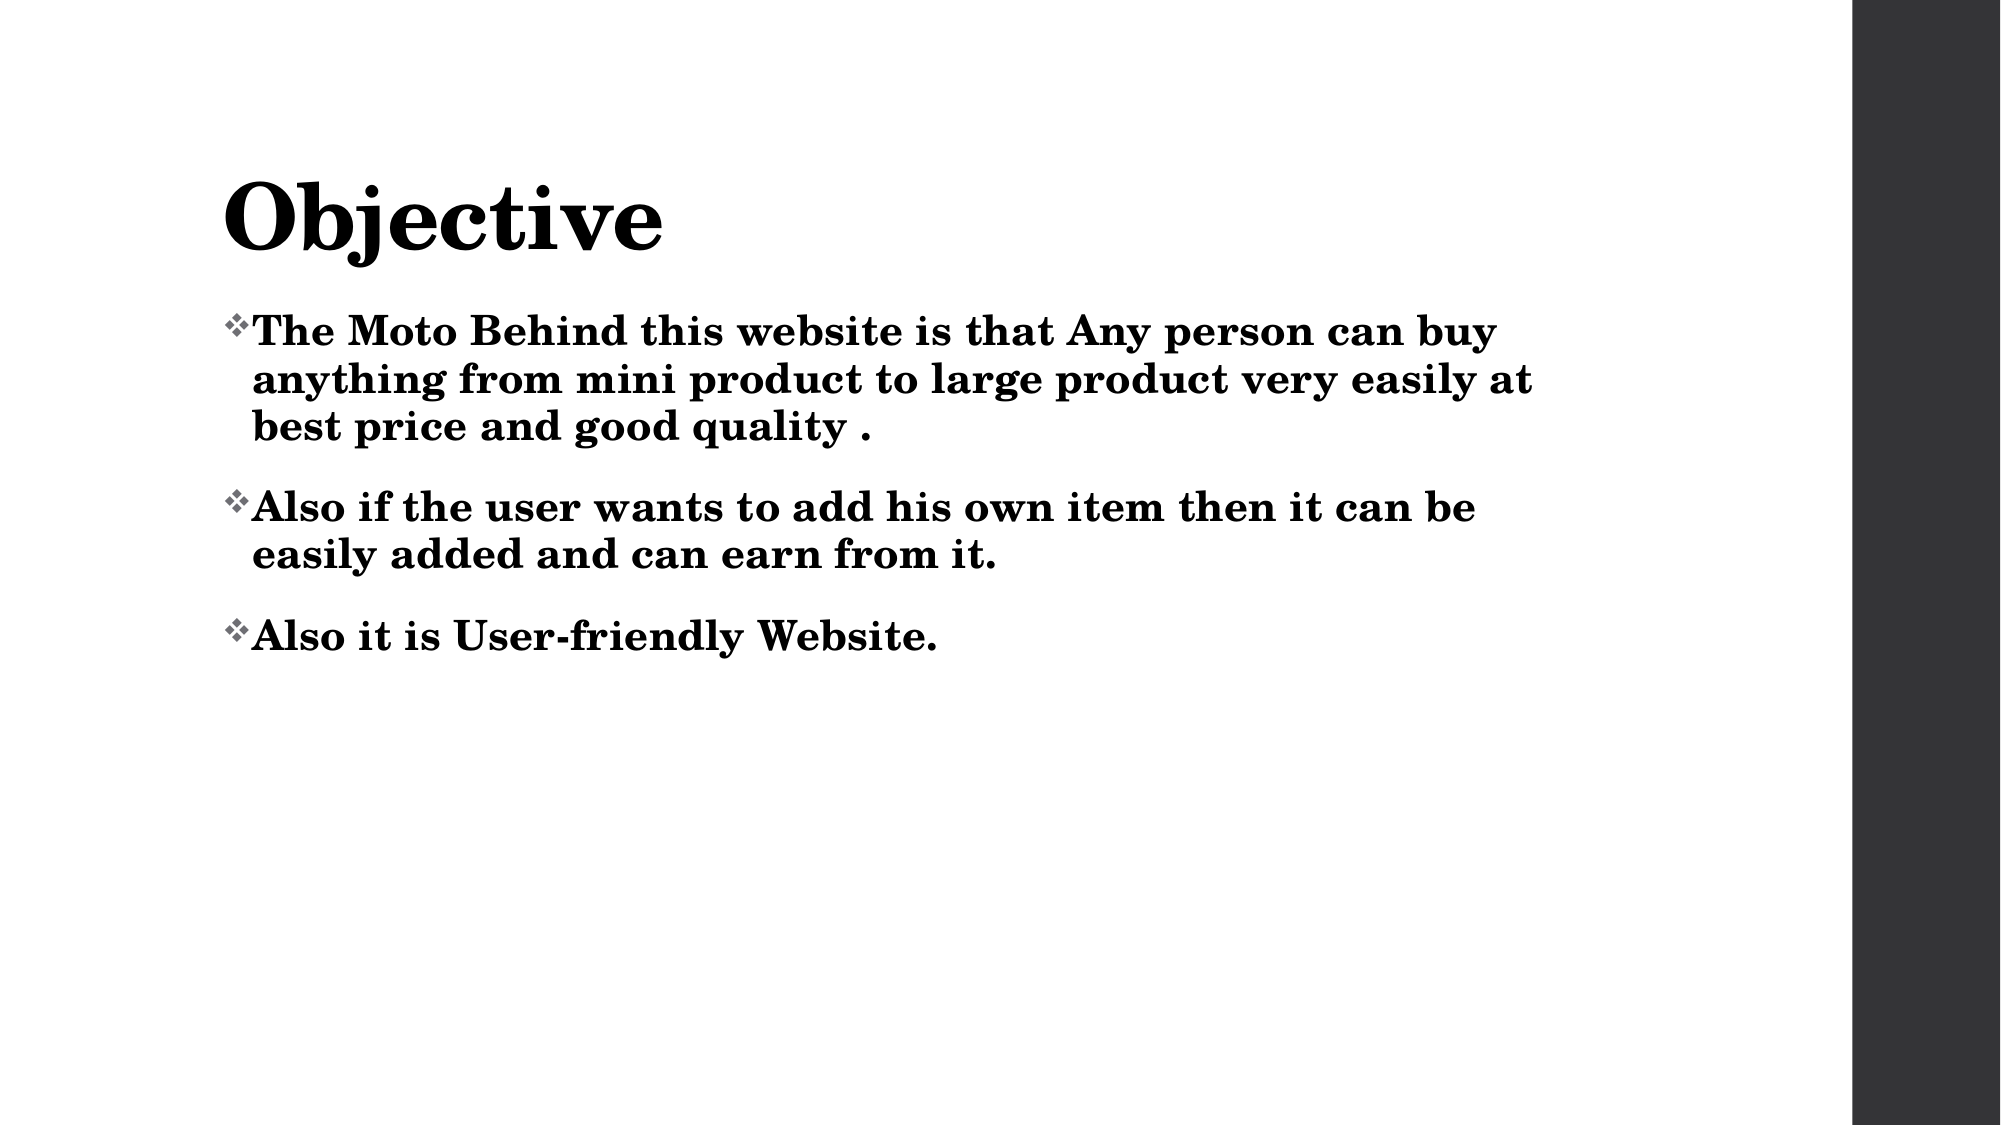

# Objective
The Moto Behind this website is that Any person can buy anything from mini product to large product very easily at best price and good quality .
Also if the user wants to add his own item then it can be easily added and can earn from it.
Also it is User-friendly Website.